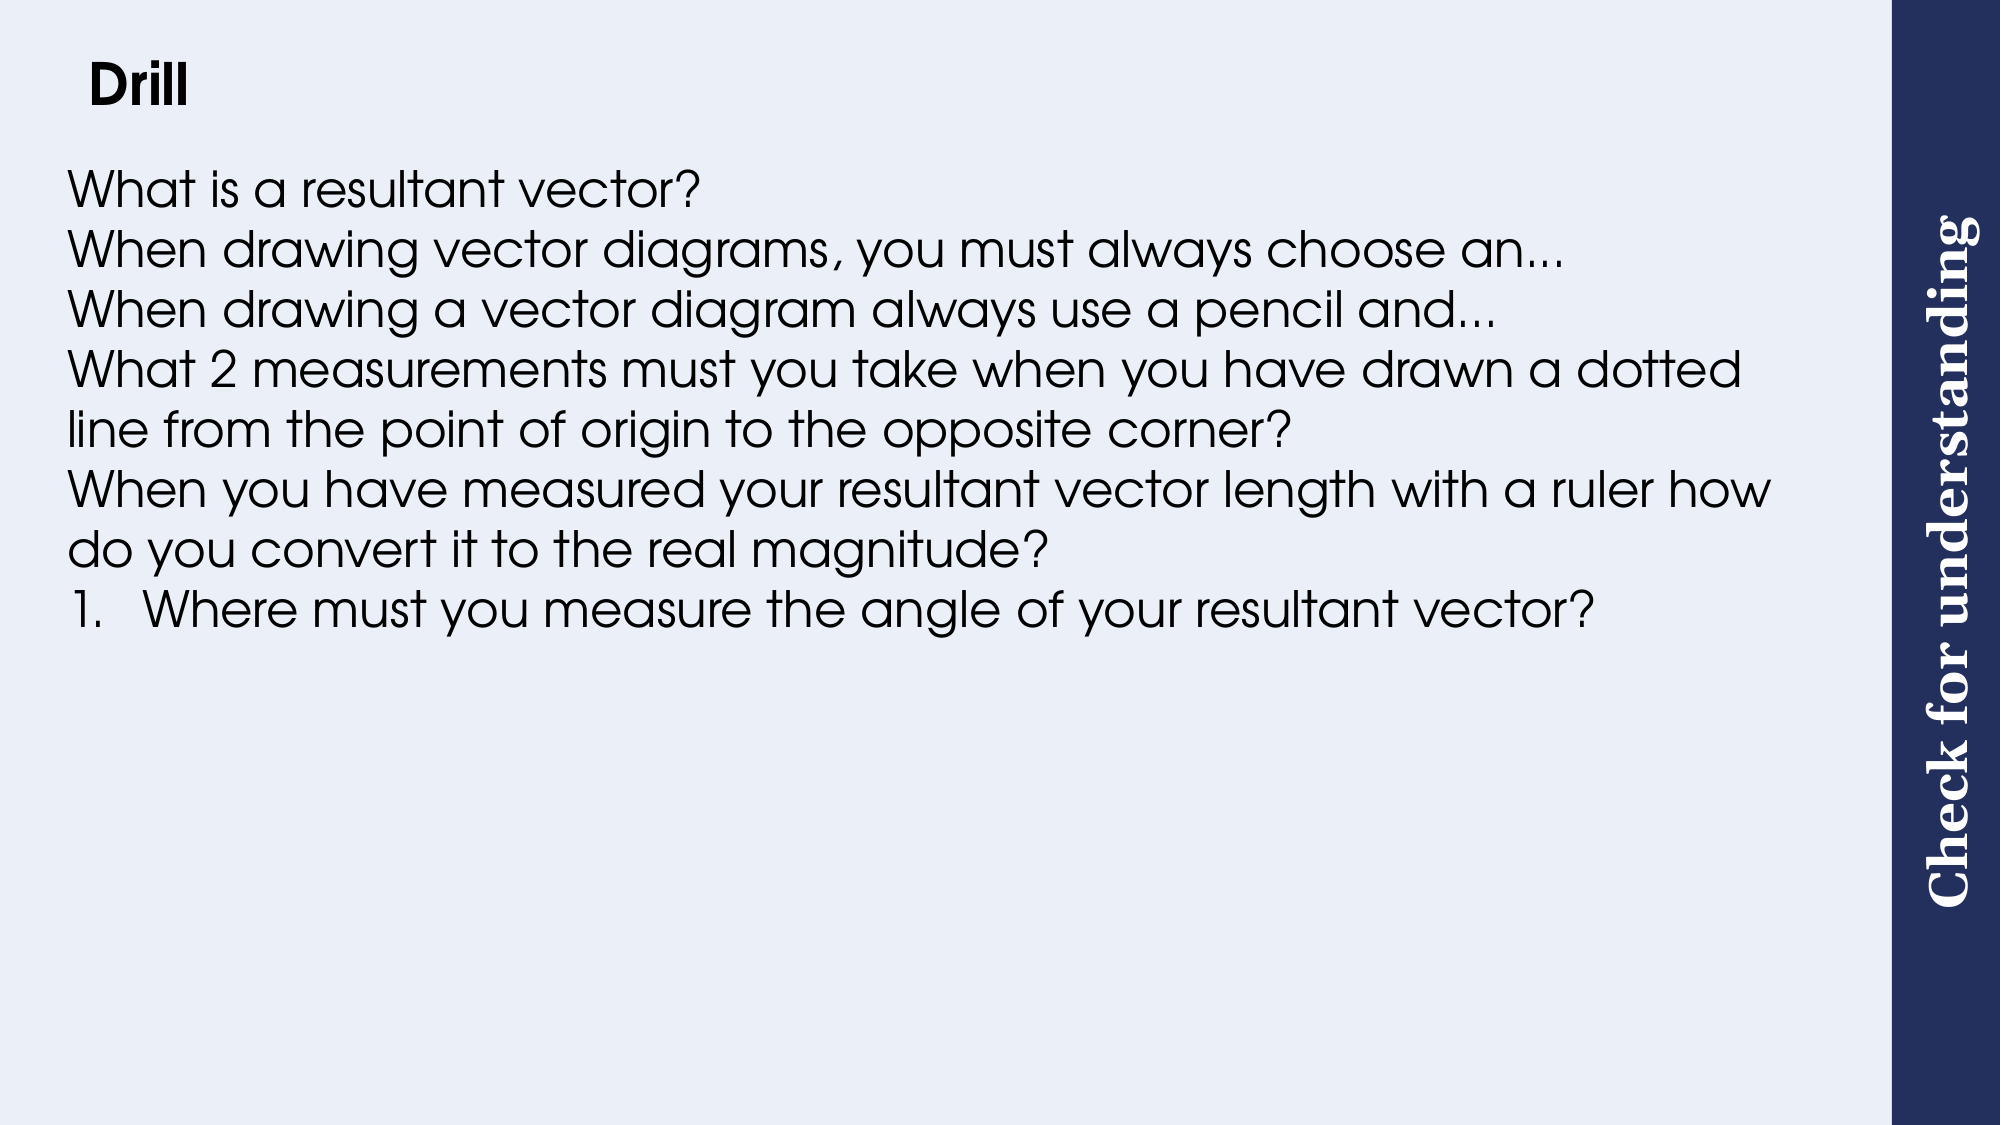

# Drill
What is a resultant vector?
When drawing vector diagrams, you must always choose an...
When drawing a vector diagram always use a pencil and...
What 2 measurements must you take when you have drawn a dotted line from the point of origin to the opposite corner?
When you have measured your resultant vector length with a ruler how do you convert it to the real magnitude?
Where must you measure the angle of your resultant vector?